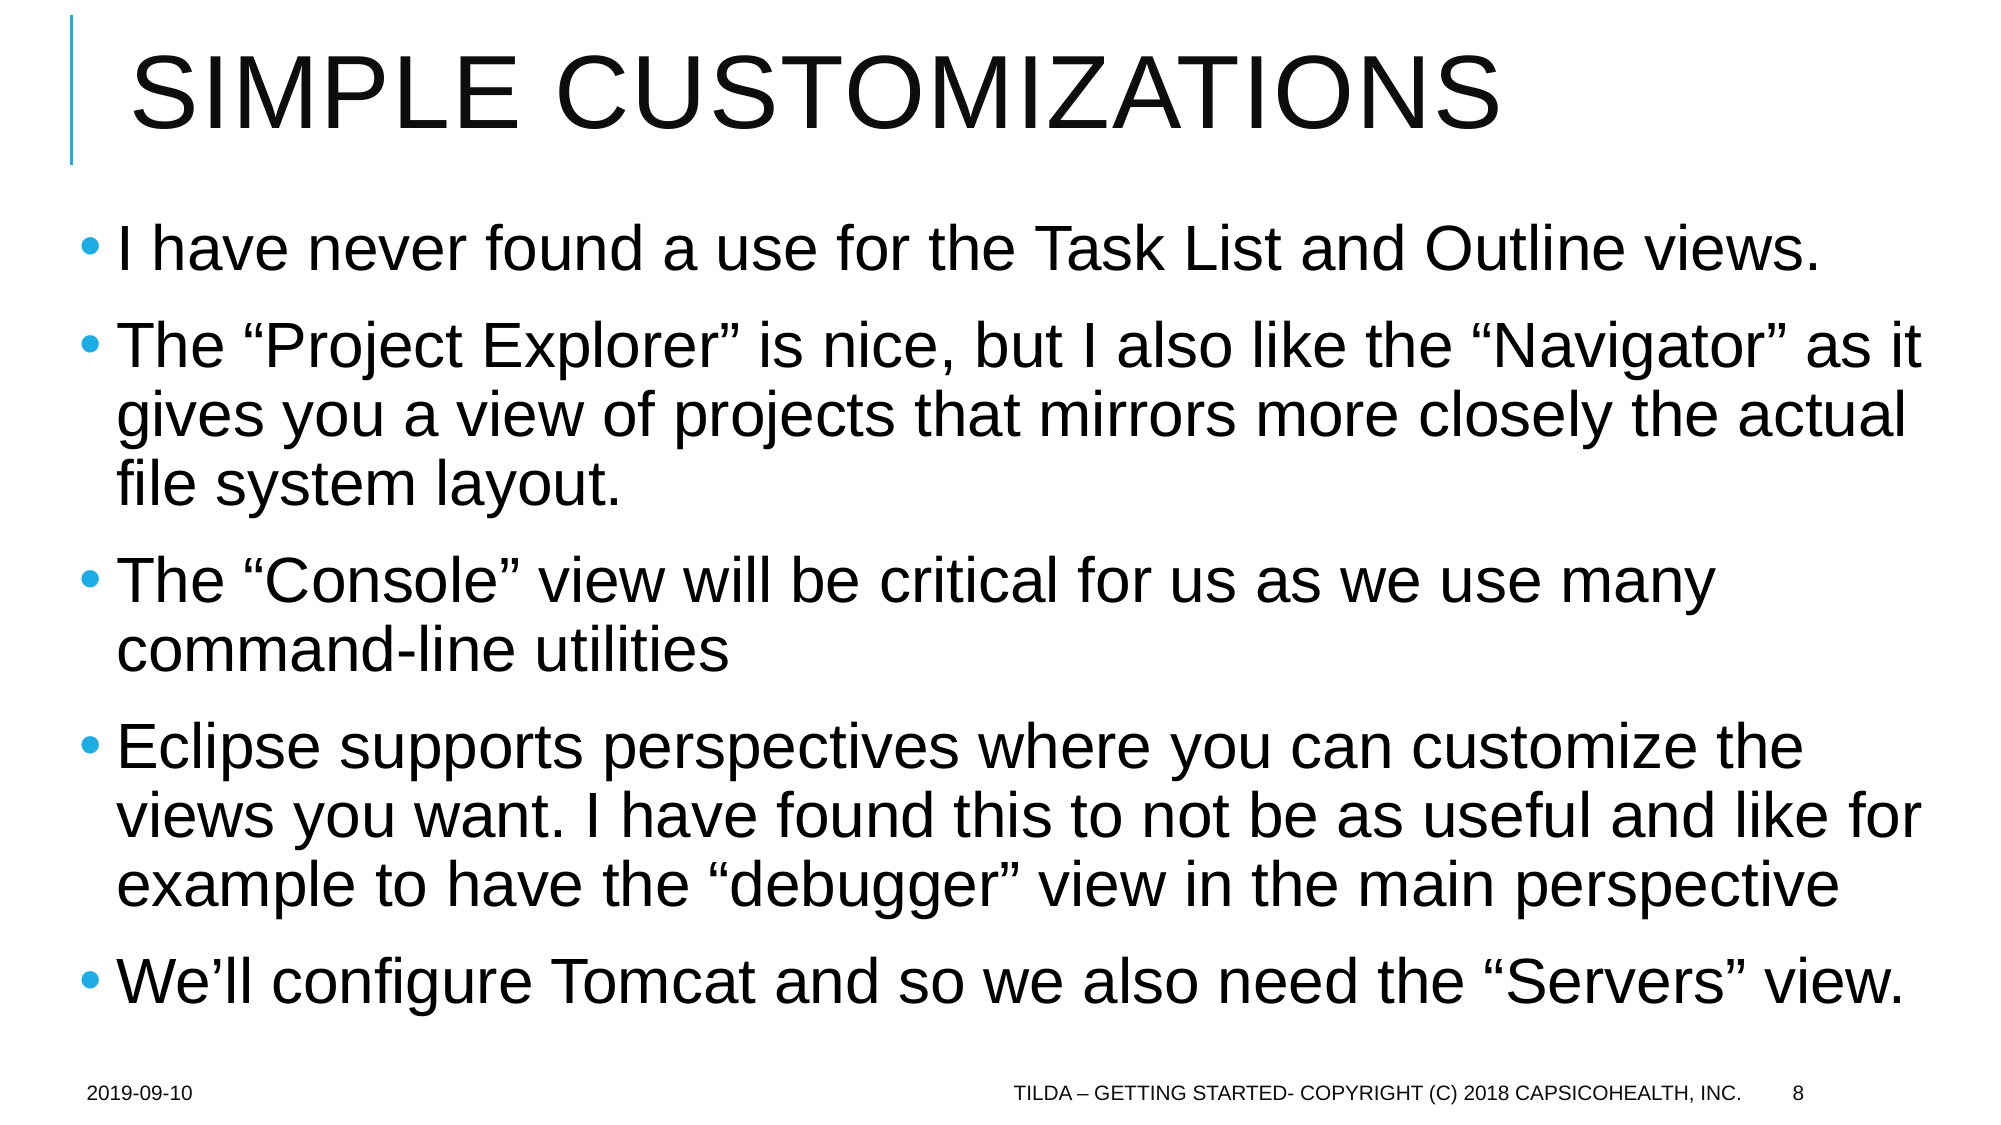

# Simple customizations
I have never found a use for the Task List and Outline views.
The “Project Explorer” is nice, but I also like the “Navigator” as it gives you a view of projects that mirrors more closely the actual file system layout.
The “Console” view will be critical for us as we use many command-line utilities
Eclipse supports perspectives where you can customize the views you want. I have found this to not be as useful and like for example to have the “debugger” view in the main perspective
We’ll configure Tomcat and so we also need the “Servers” view.

2019-09-10
Tilda – Getting Started- Copyright (c) 2018 CapsicoHealth, Inc.
8